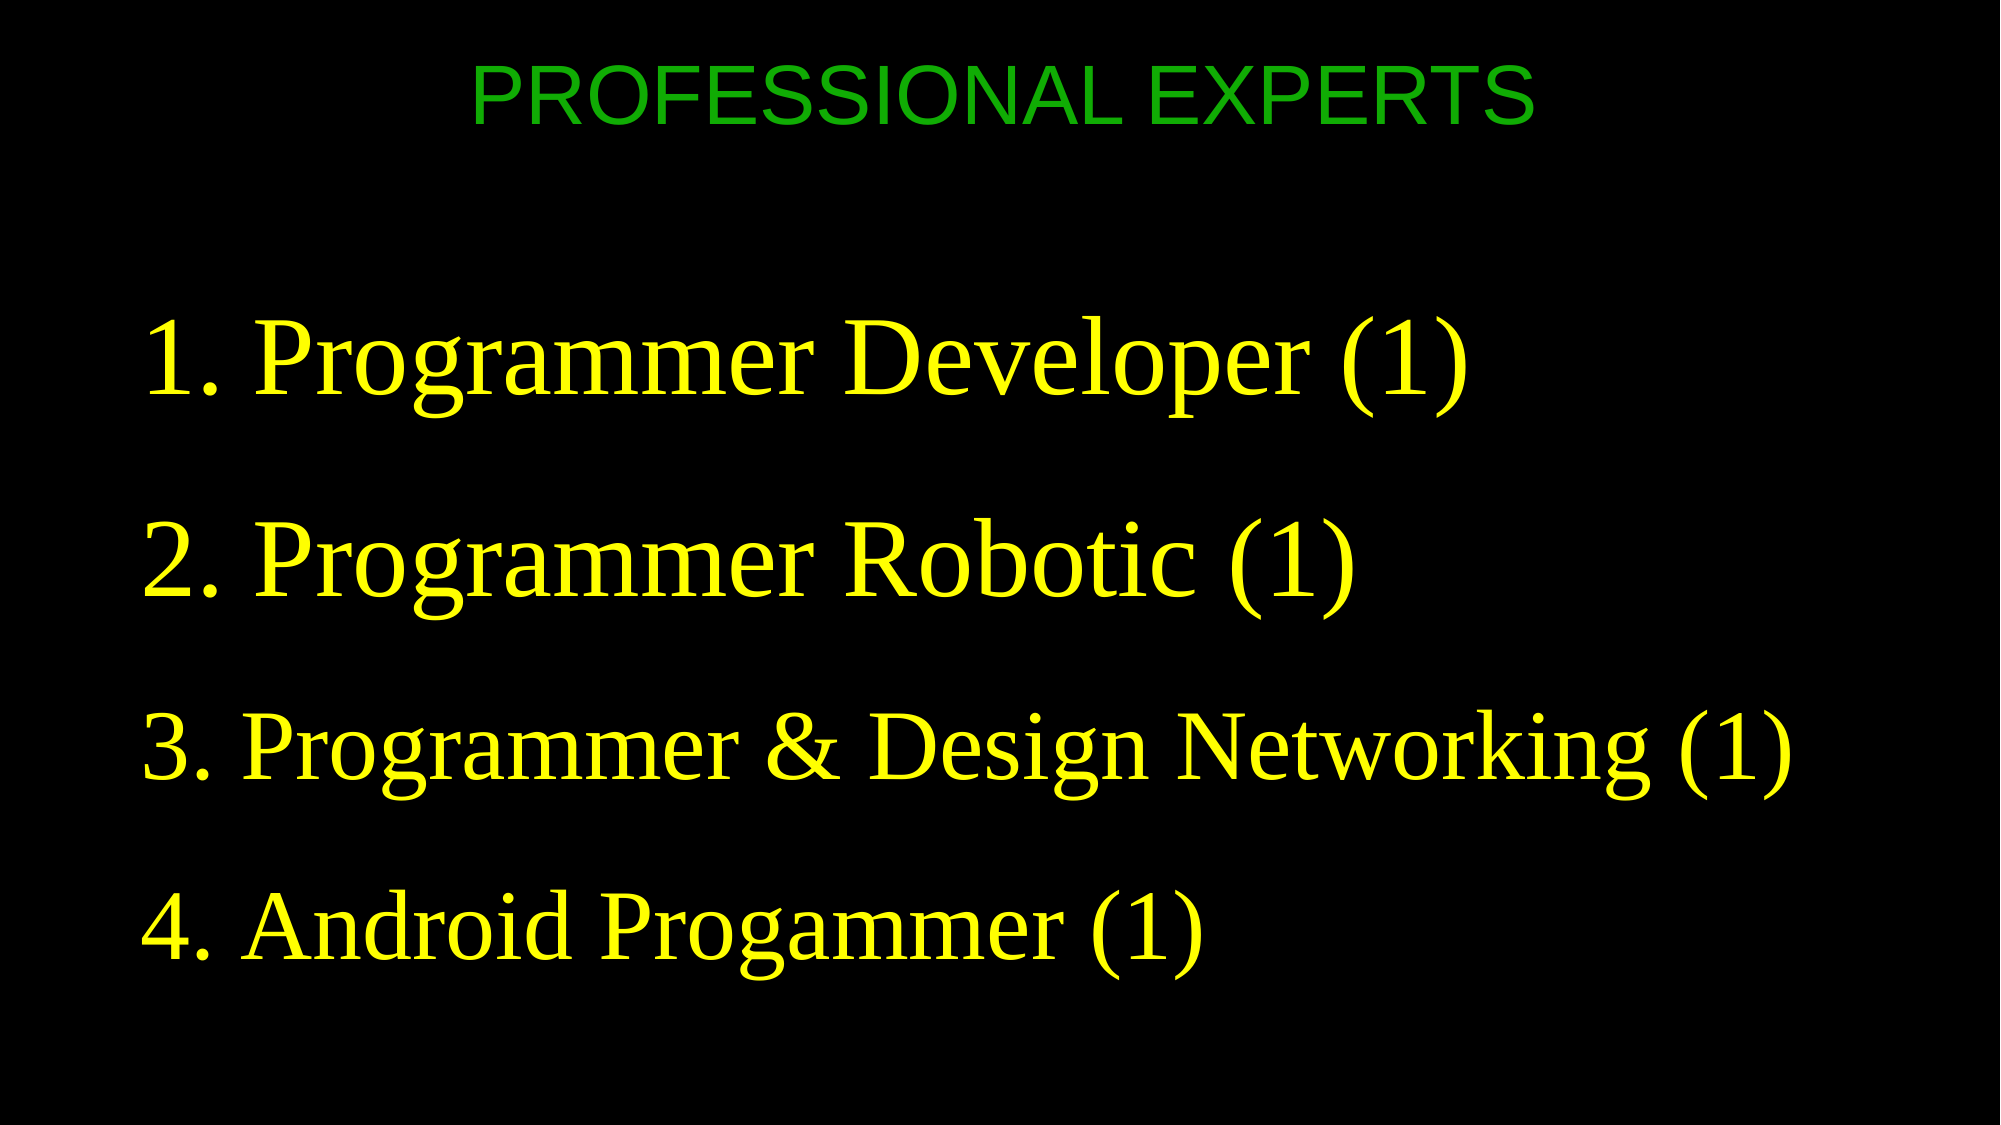

# PROFESSIONAL EXPERTS
 Programmer Developer (1)
 Programmer Robotic (1)
 Programmer & Design Networking (1)
 Android Progammer (1)